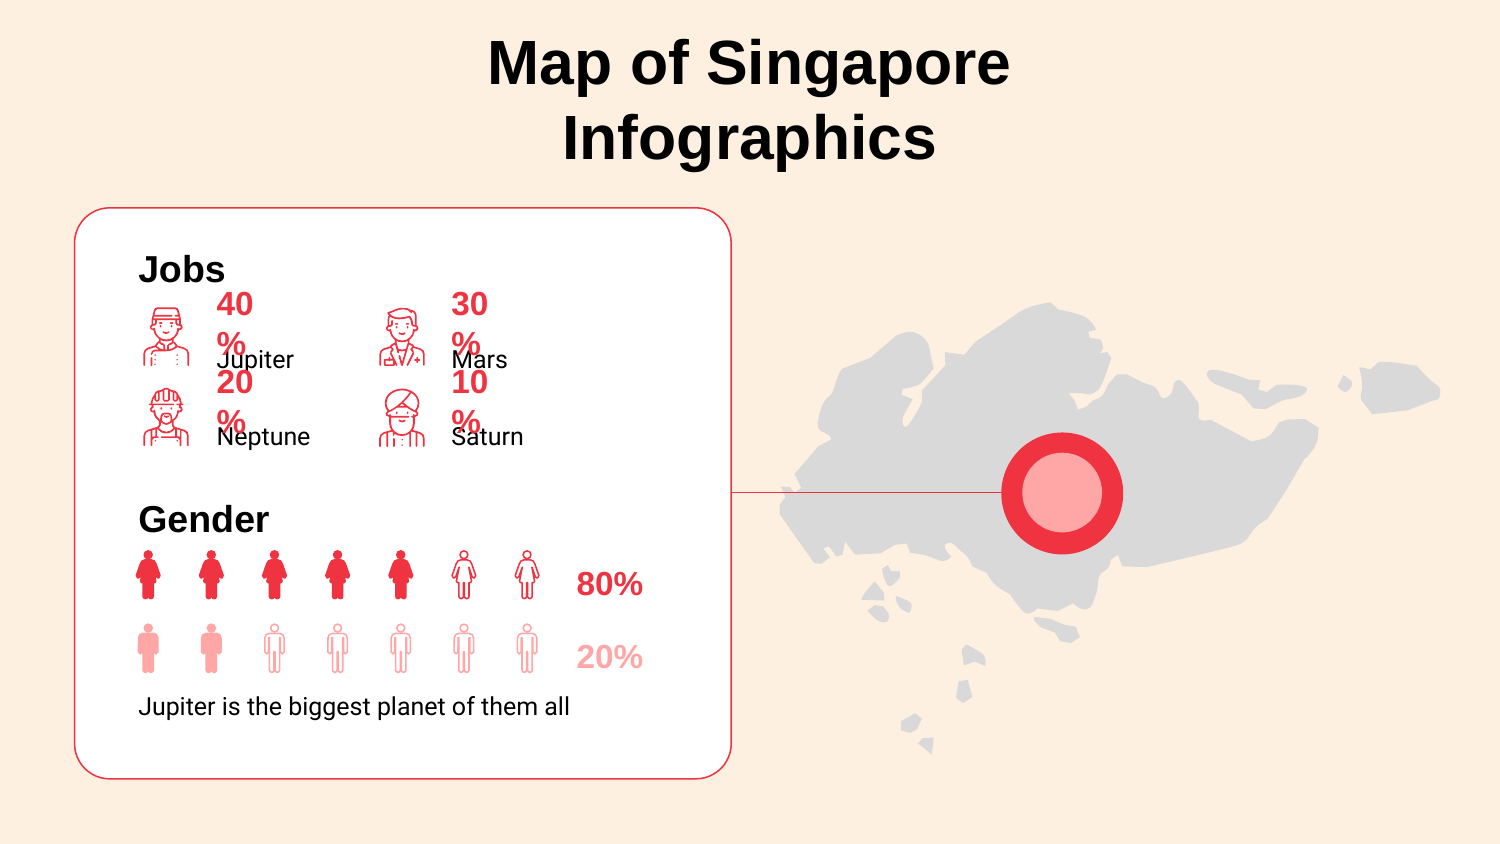

# Map of Singapore Infographics

Jobs

40%
30%

Jupiter
Mars
20%
10%

Neptune
Saturn

Gender
80%

20%

Jupiter is the biggest planet of them all